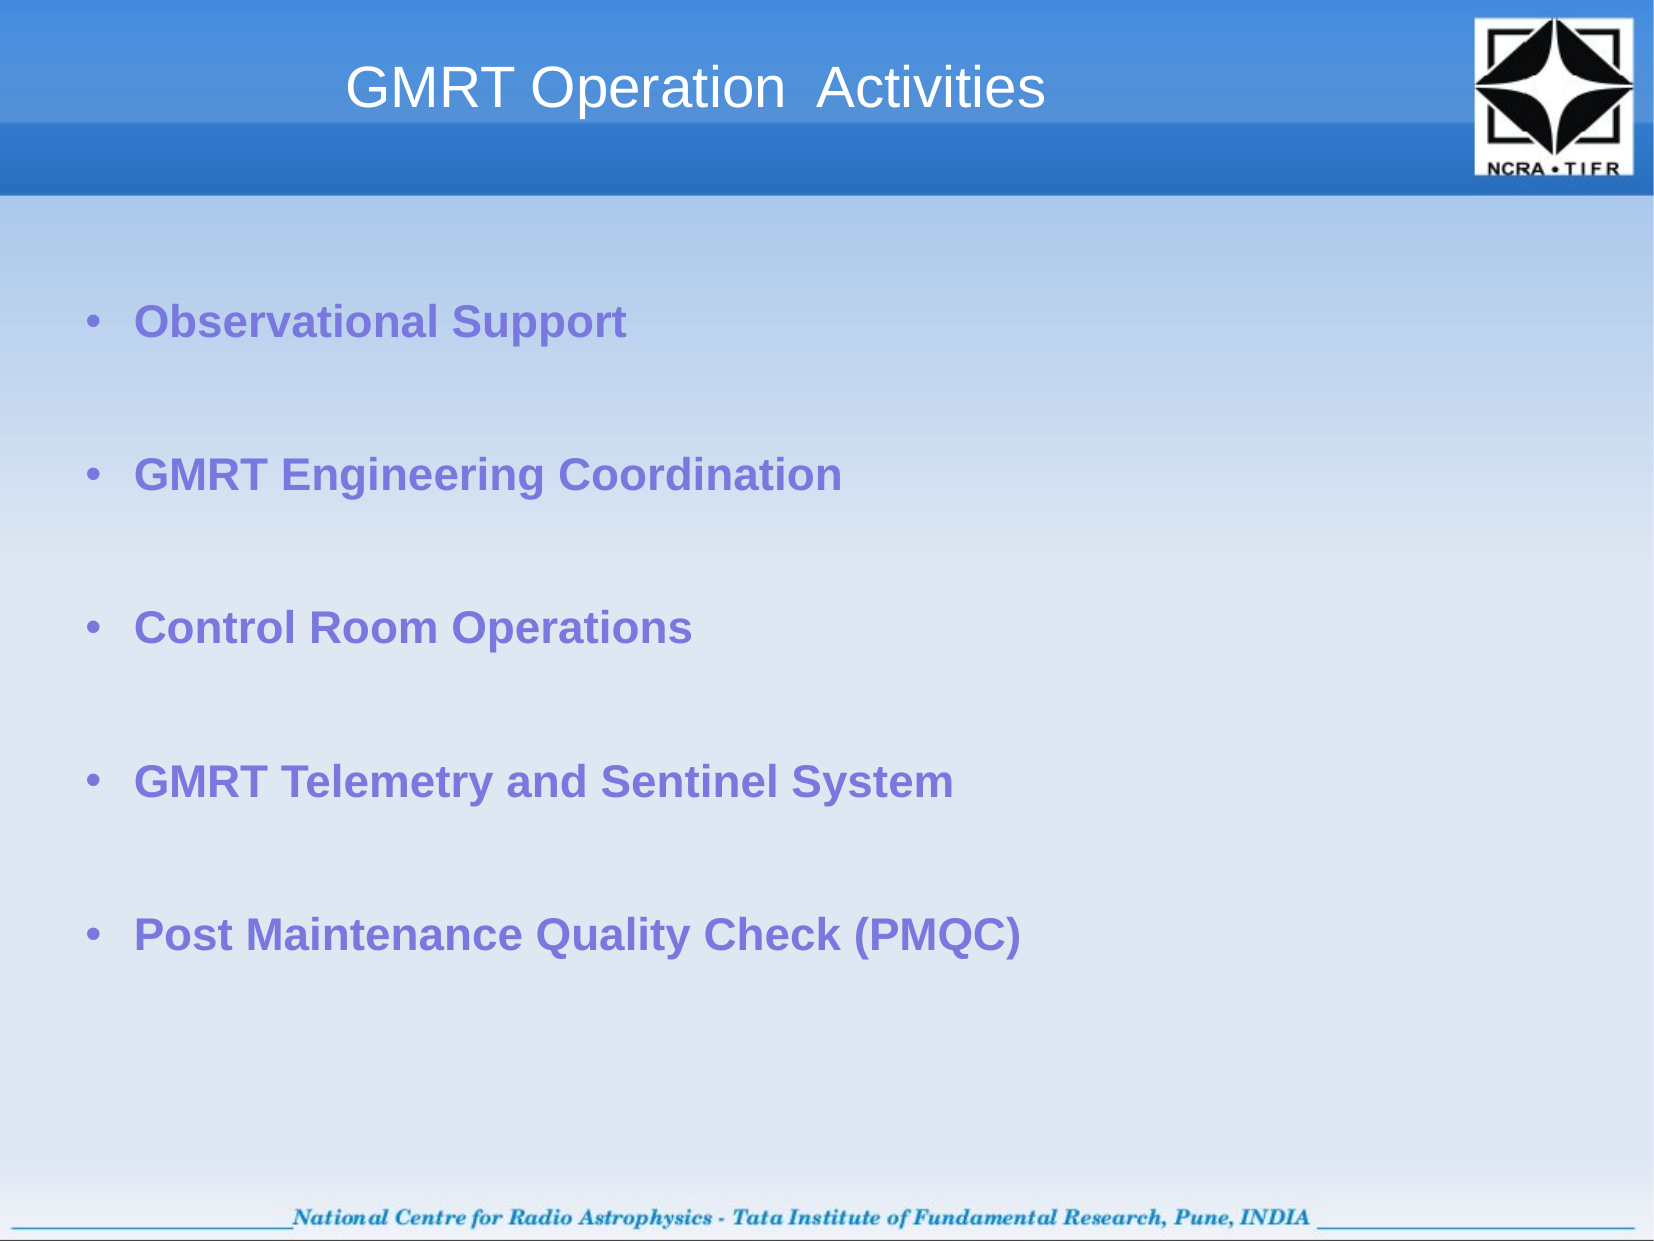

GMRT Operation  Activities
 Observational Support

 GMRT Engineering Coordination

 Control Room Operations

 GMRT Telemetry and Sentinel System

 Post Maintenance Quality Check (PMQC)